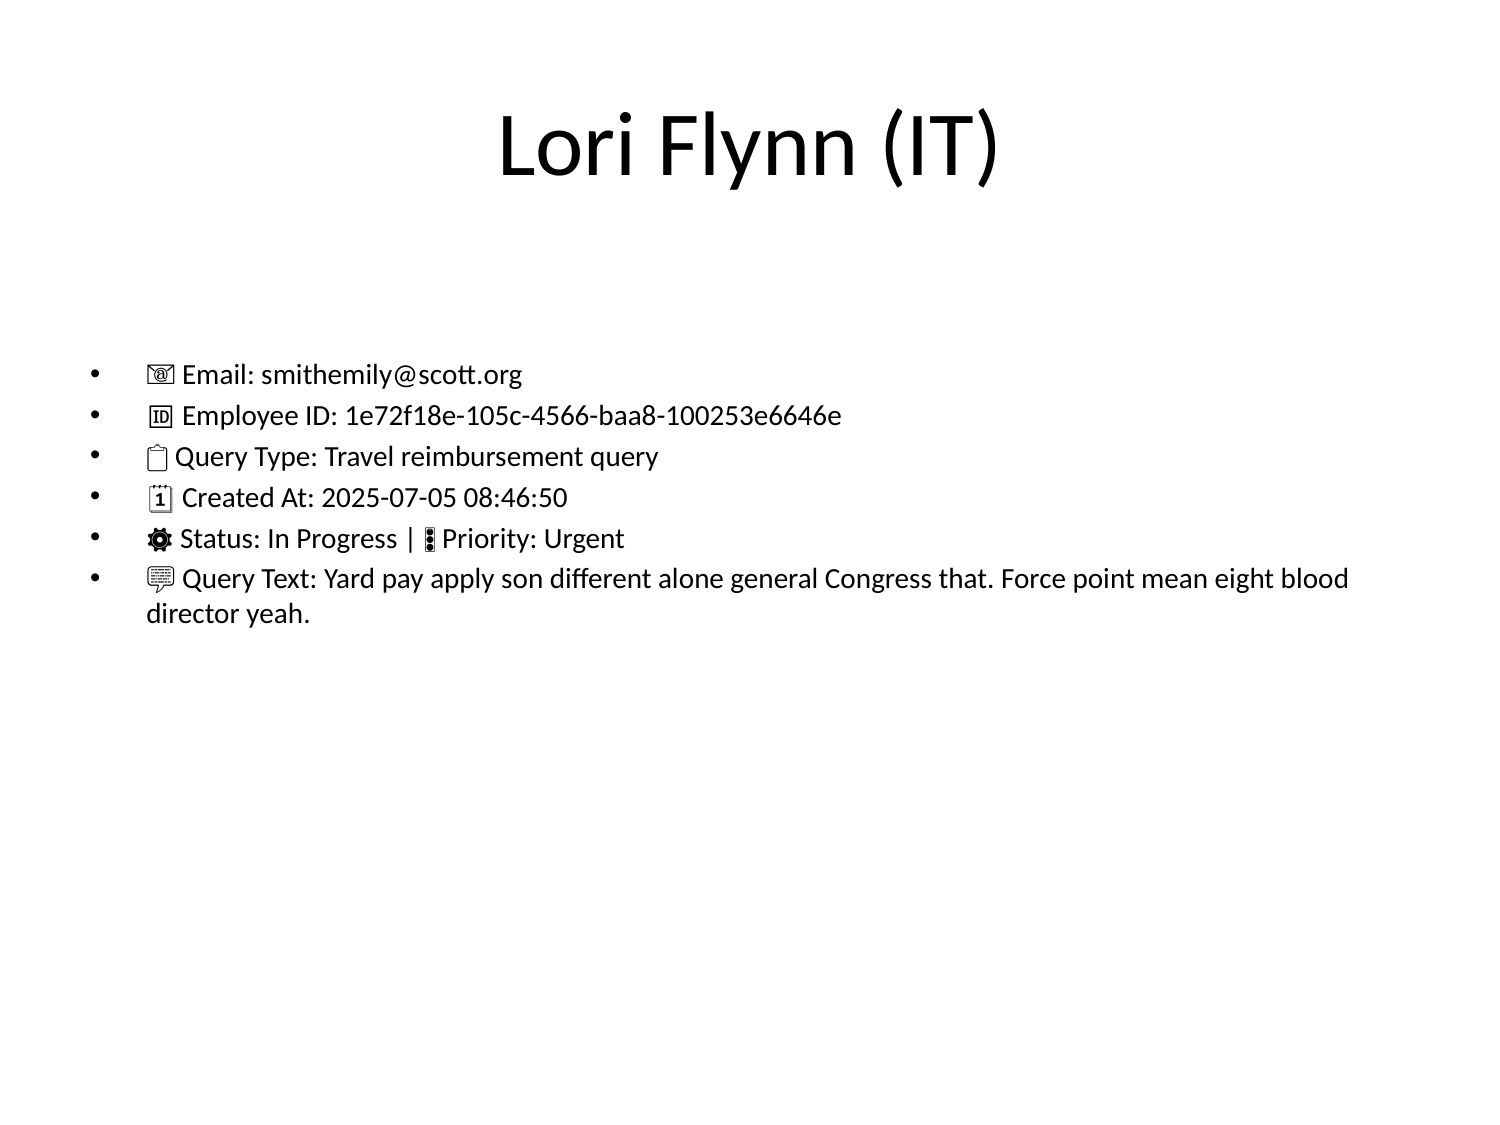

# Lori Flynn (IT)

📧 Email: smithemily@scott.org
🆔 Employee ID: 1e72f18e-105c-4566-baa8-100253e6646e
📋 Query Type: Travel reimbursement query
🗓 Created At: 2025-07-05 08:46:50
⚙ Status: In Progress | 🚦 Priority: Urgent
💬 Query Text: Yard pay apply son different alone general Congress that. Force point mean eight blood director yeah.